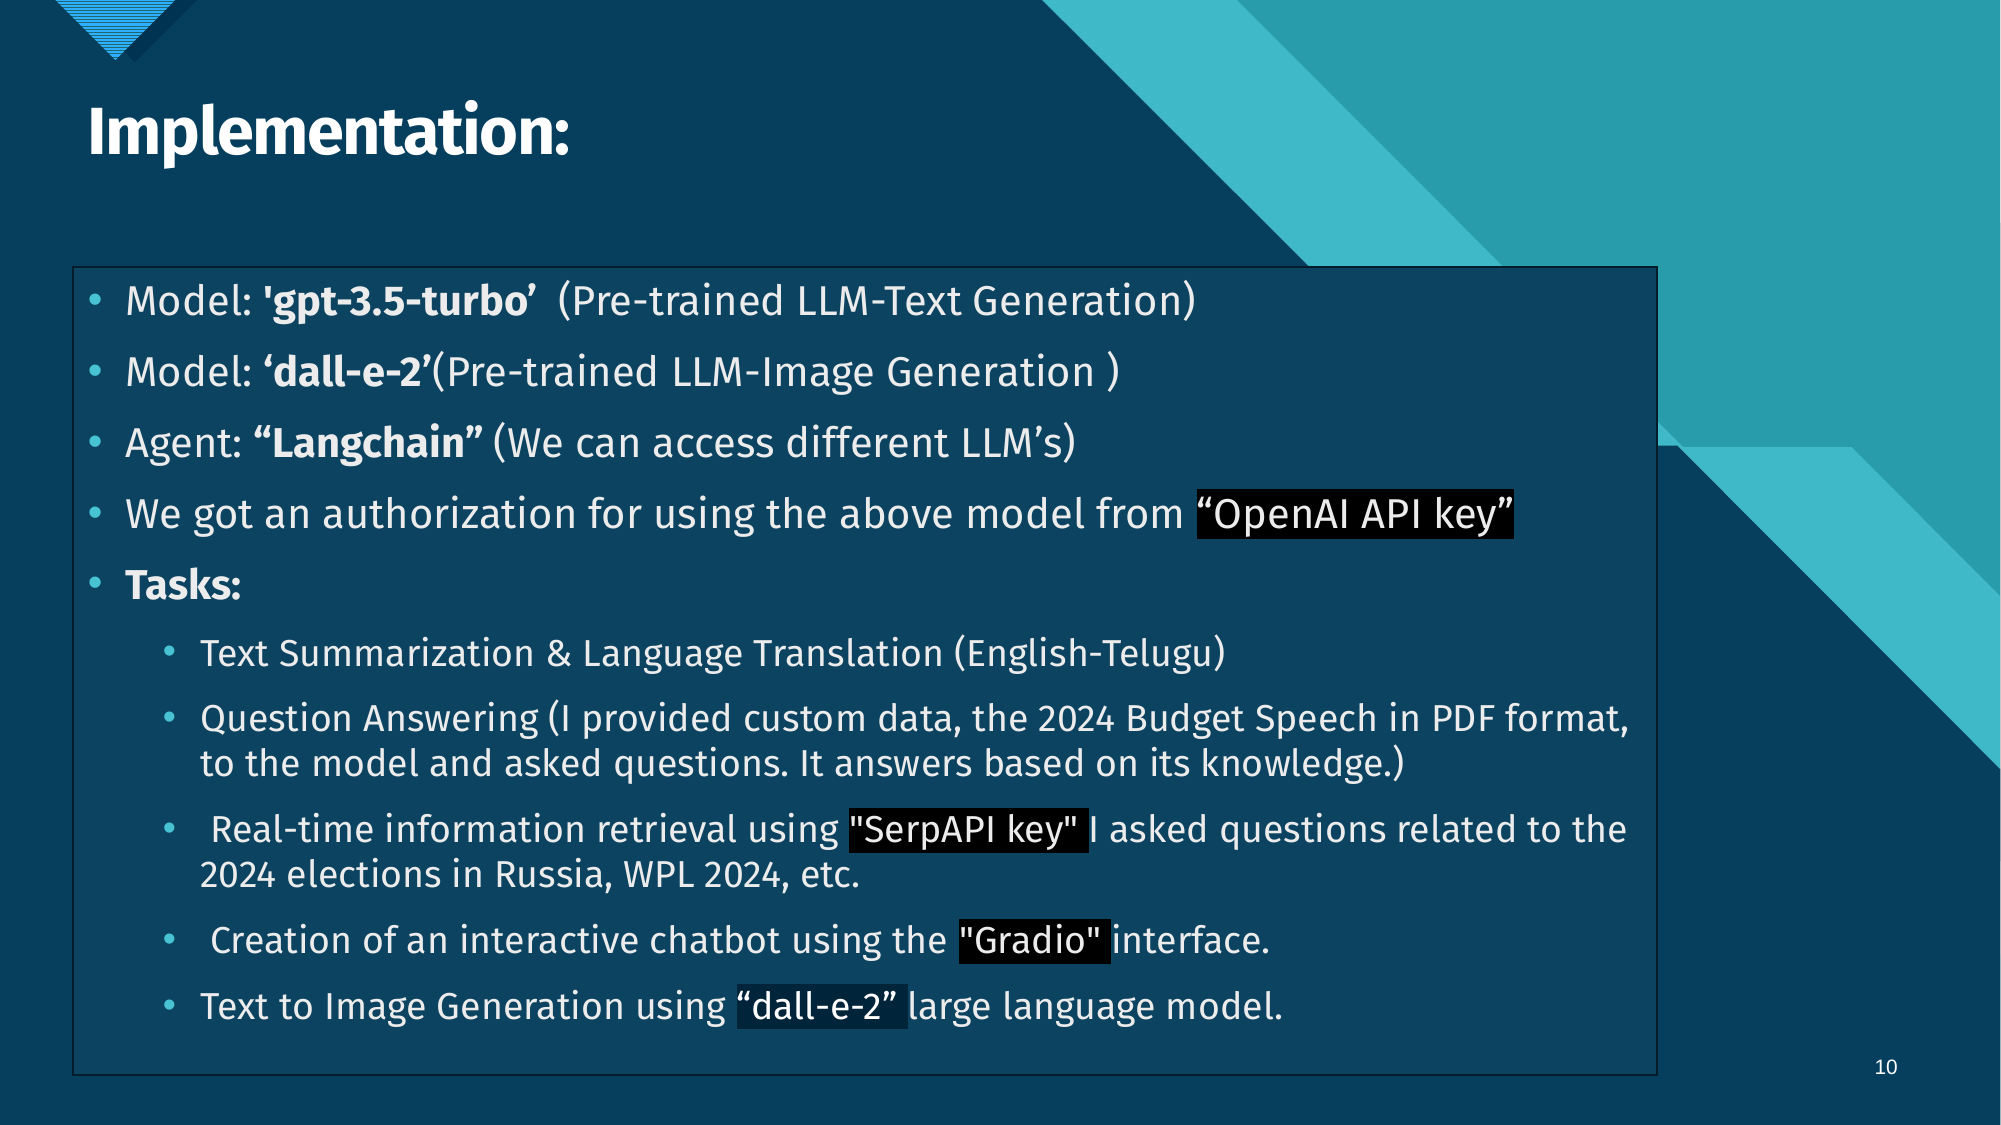

# Implementation:
Model: 'gpt-3.5-turbo’  (Pre-trained LLM-Text Generation)
Model: ‘dall-e-2’(Pre-trained LLM-Image Generation )
Agent: “Langchain” (We can access different LLM’s)
We got an authorization for using the above model from “OpenAI API key”
Tasks:
Text Summarization & Language Translation (English-Telugu)
Question Answering (I provided custom data, the 2024 Budget Speech in PDF format, to the model and asked questions. It answers based on its knowledge.)
 Real-time information retrieval using "SerpAPI key" I asked questions related to the 2024 elections in Russia, WPL 2024, etc.
 Creation of an interactive chatbot using the "Gradio" interface.
Text to Image Generation using “dall-e-2” large language model.

10